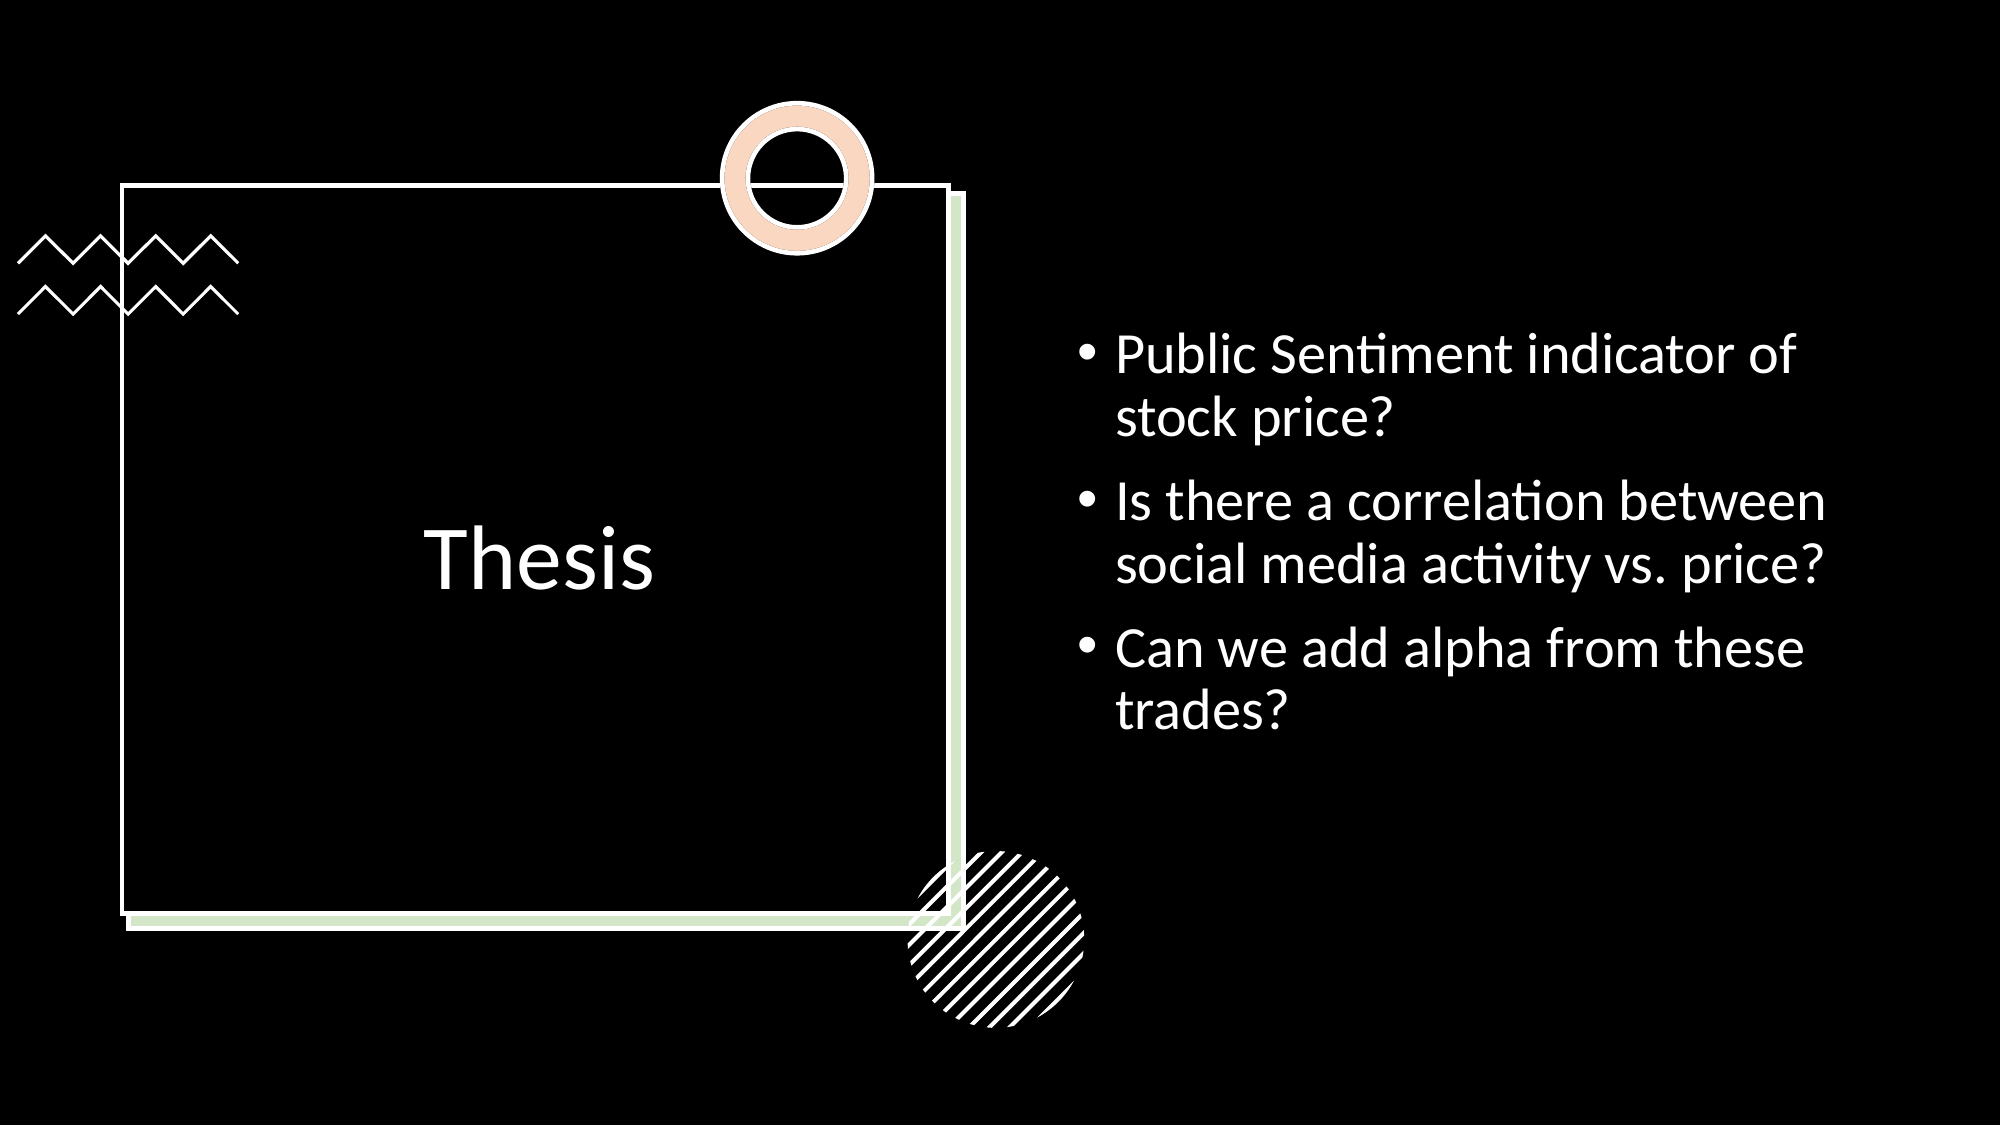

# Thesis

Public Sentiment indicator of stock price?
Is there a correlation between social media activity vs. price?
Can we add alpha from these trades?